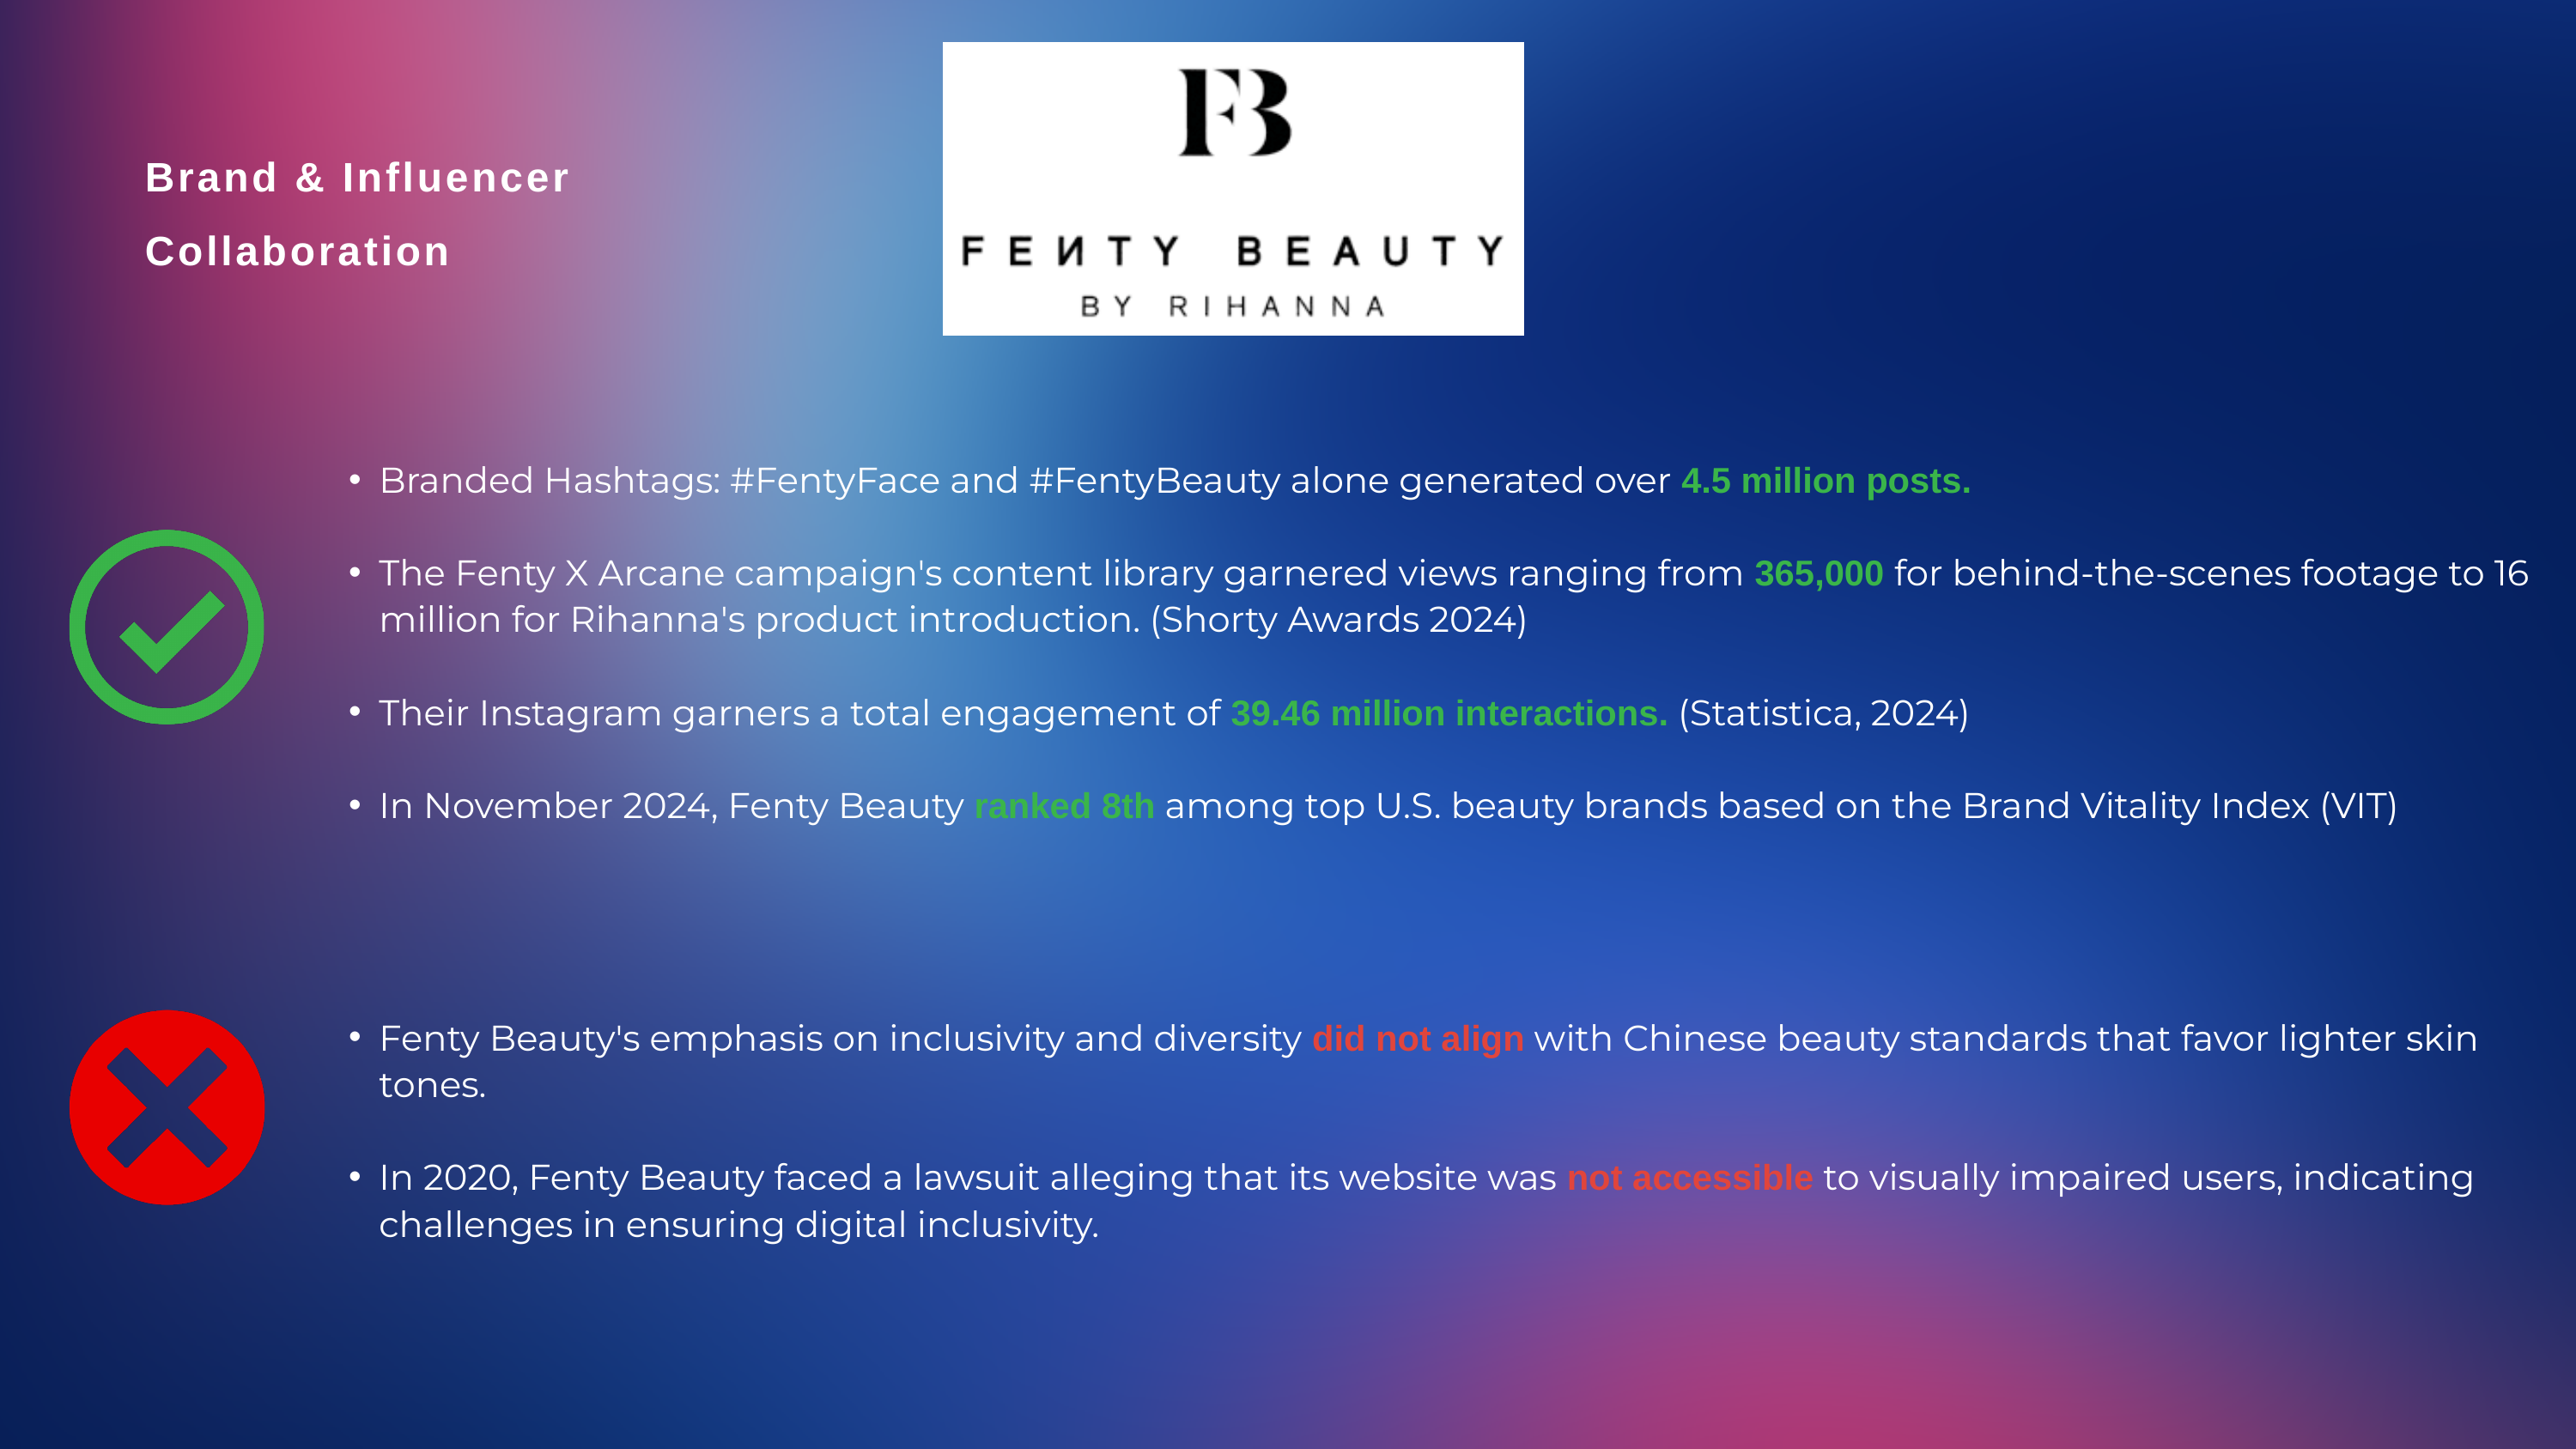

Brand & Influencer Collaboration
Branded Hashtags: #FentyFace and #FentyBeauty alone generated over 4.5 million posts. ​

The Fenty X Arcane campaign's content library garnered views ranging from 365,000 for behind-the-scenes footage to 16 million for Rihanna's product introduction. (Shorty Awards 2024)

Their Instagram garners a total engagement of 39.46 million interactions. (Statistica, 2024)

In November 2024, Fenty Beauty ranked 8th among top U.S. beauty brands based on the Brand Vitality Index (VIT)

Fenty Beauty's emphasis on inclusivity and diversity did not align with Chinese beauty standards that favor lighter skin tones.

In 2020, Fenty Beauty faced a lawsuit alleging that its website was not accessible to visually impaired users, indicating challenges in ensuring digital inclusivity.